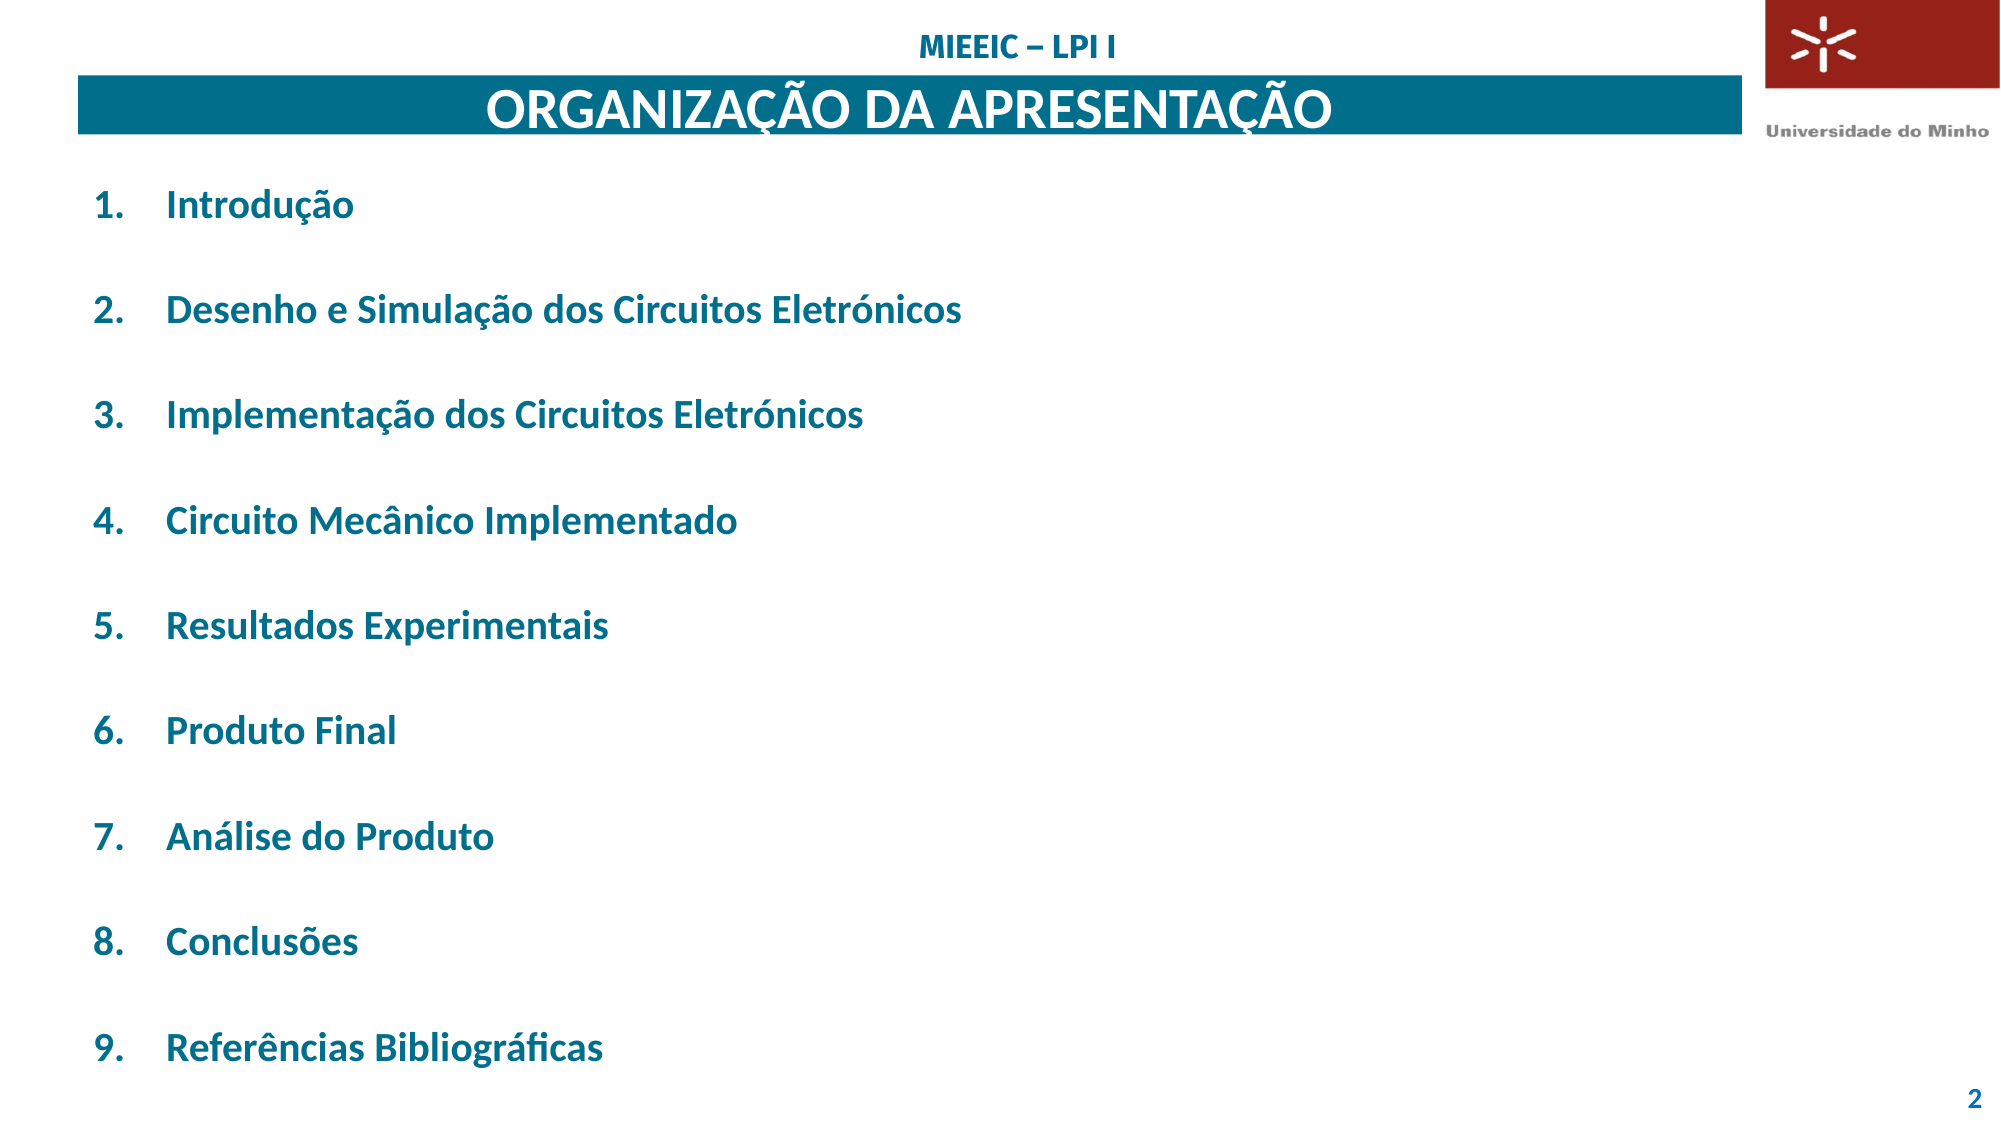

# Organização DA APRESENTAÇÃO
Introdução
Desenho e Simulação dos Circuitos Eletrónicos
Implementação dos Circuitos Eletrónicos
Circuito Mecânico Implementado
Resultados Experimentais
Produto Final
Análise do Produto
Conclusões
Referências Bibliográficas